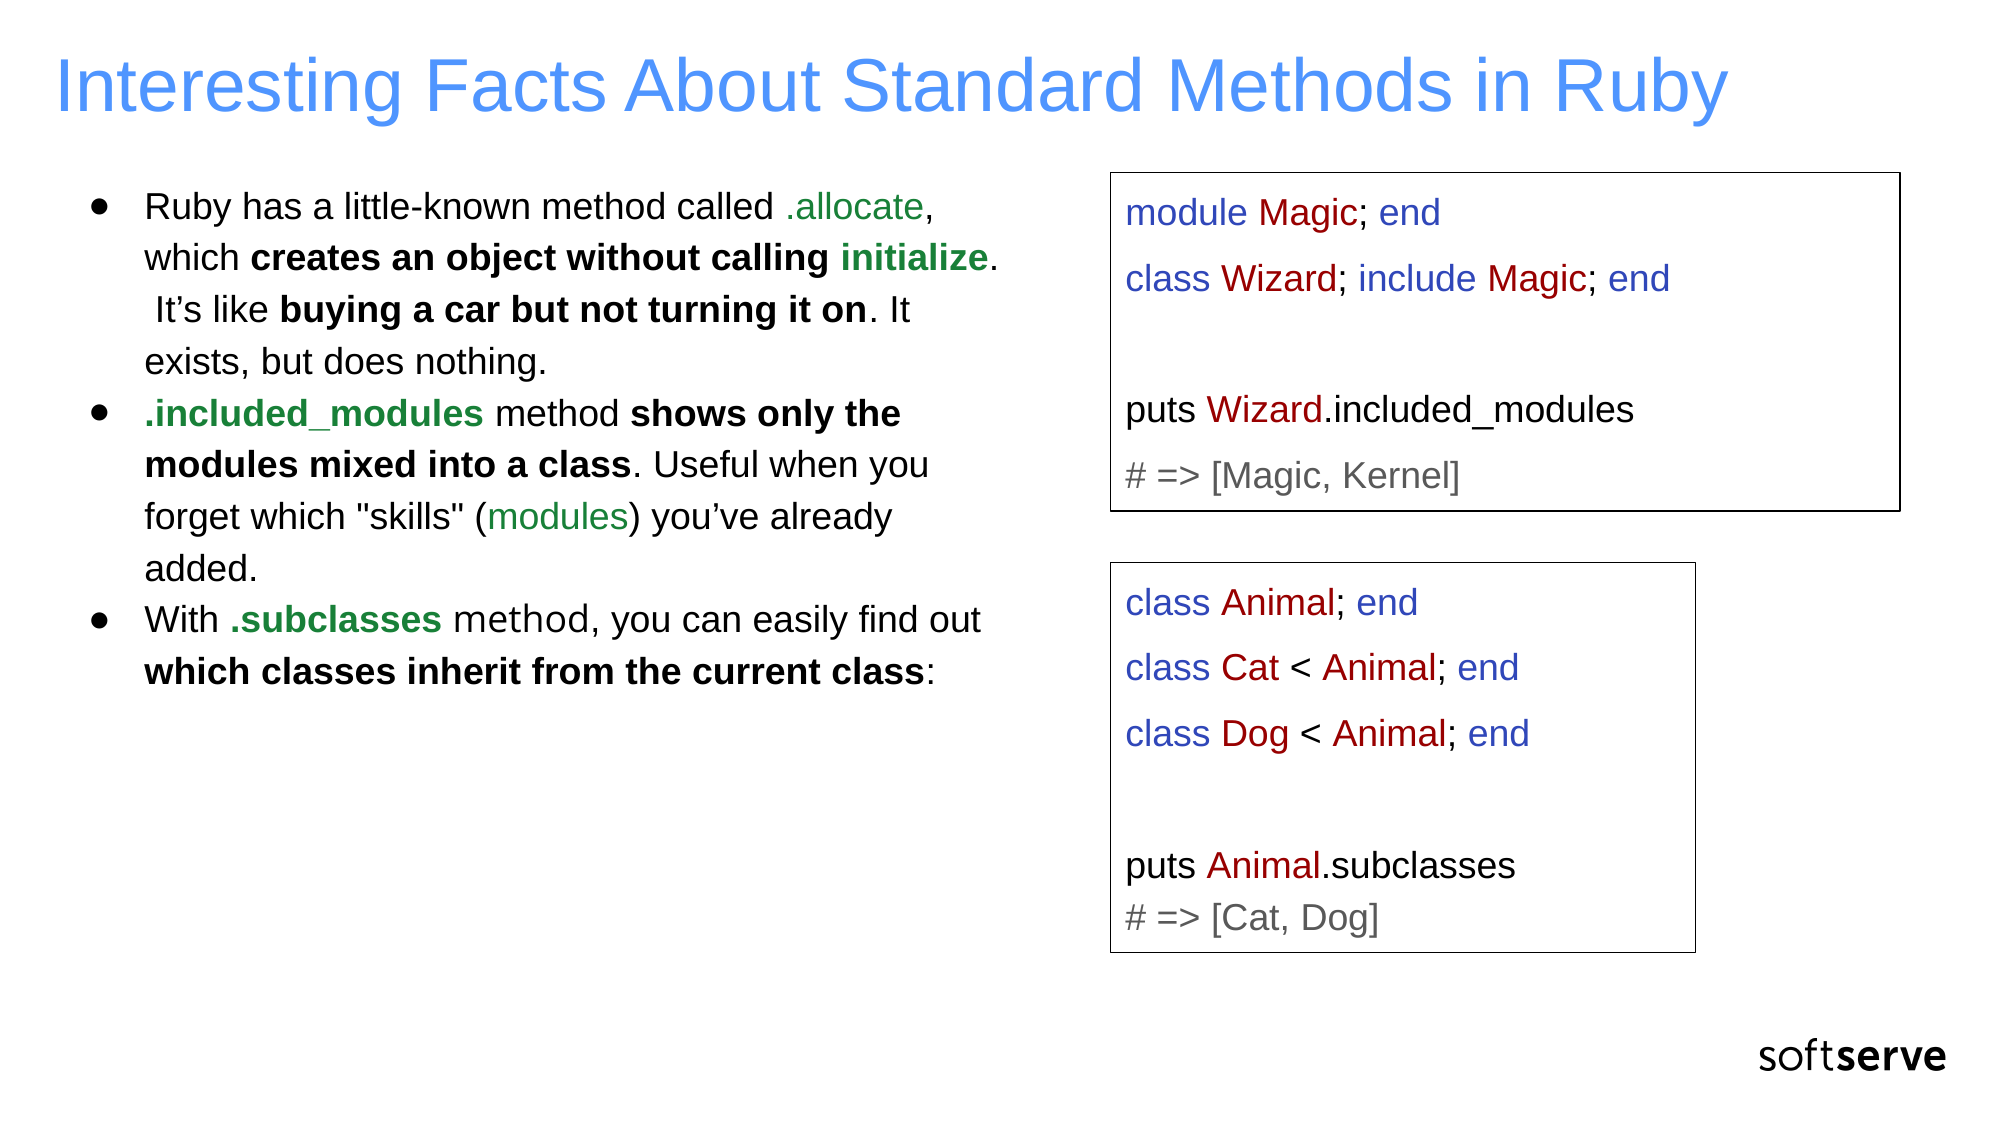

# Interesting Facts About Standard Methods in Ruby
Ruby has a little-known method called .allocate, which creates an object without calling initialize.
 It’s like buying a car but not turning it on. It exists, but does nothing.
.included_modules method shows only the modules mixed into a class. Useful when you forget which "skills" (modules) you’ve already added.
With .subclasses method, you can easily find out which classes inherit from the current class:
module Magic; end
class Wizard; include Magic; end

puts Wizard.included_modules
# => [Magic, Kernel]
class Animal; end
class Cat < Animal; end
class Dog < Animal; end

puts Animal.subclasses
# => [Cat, Dog]